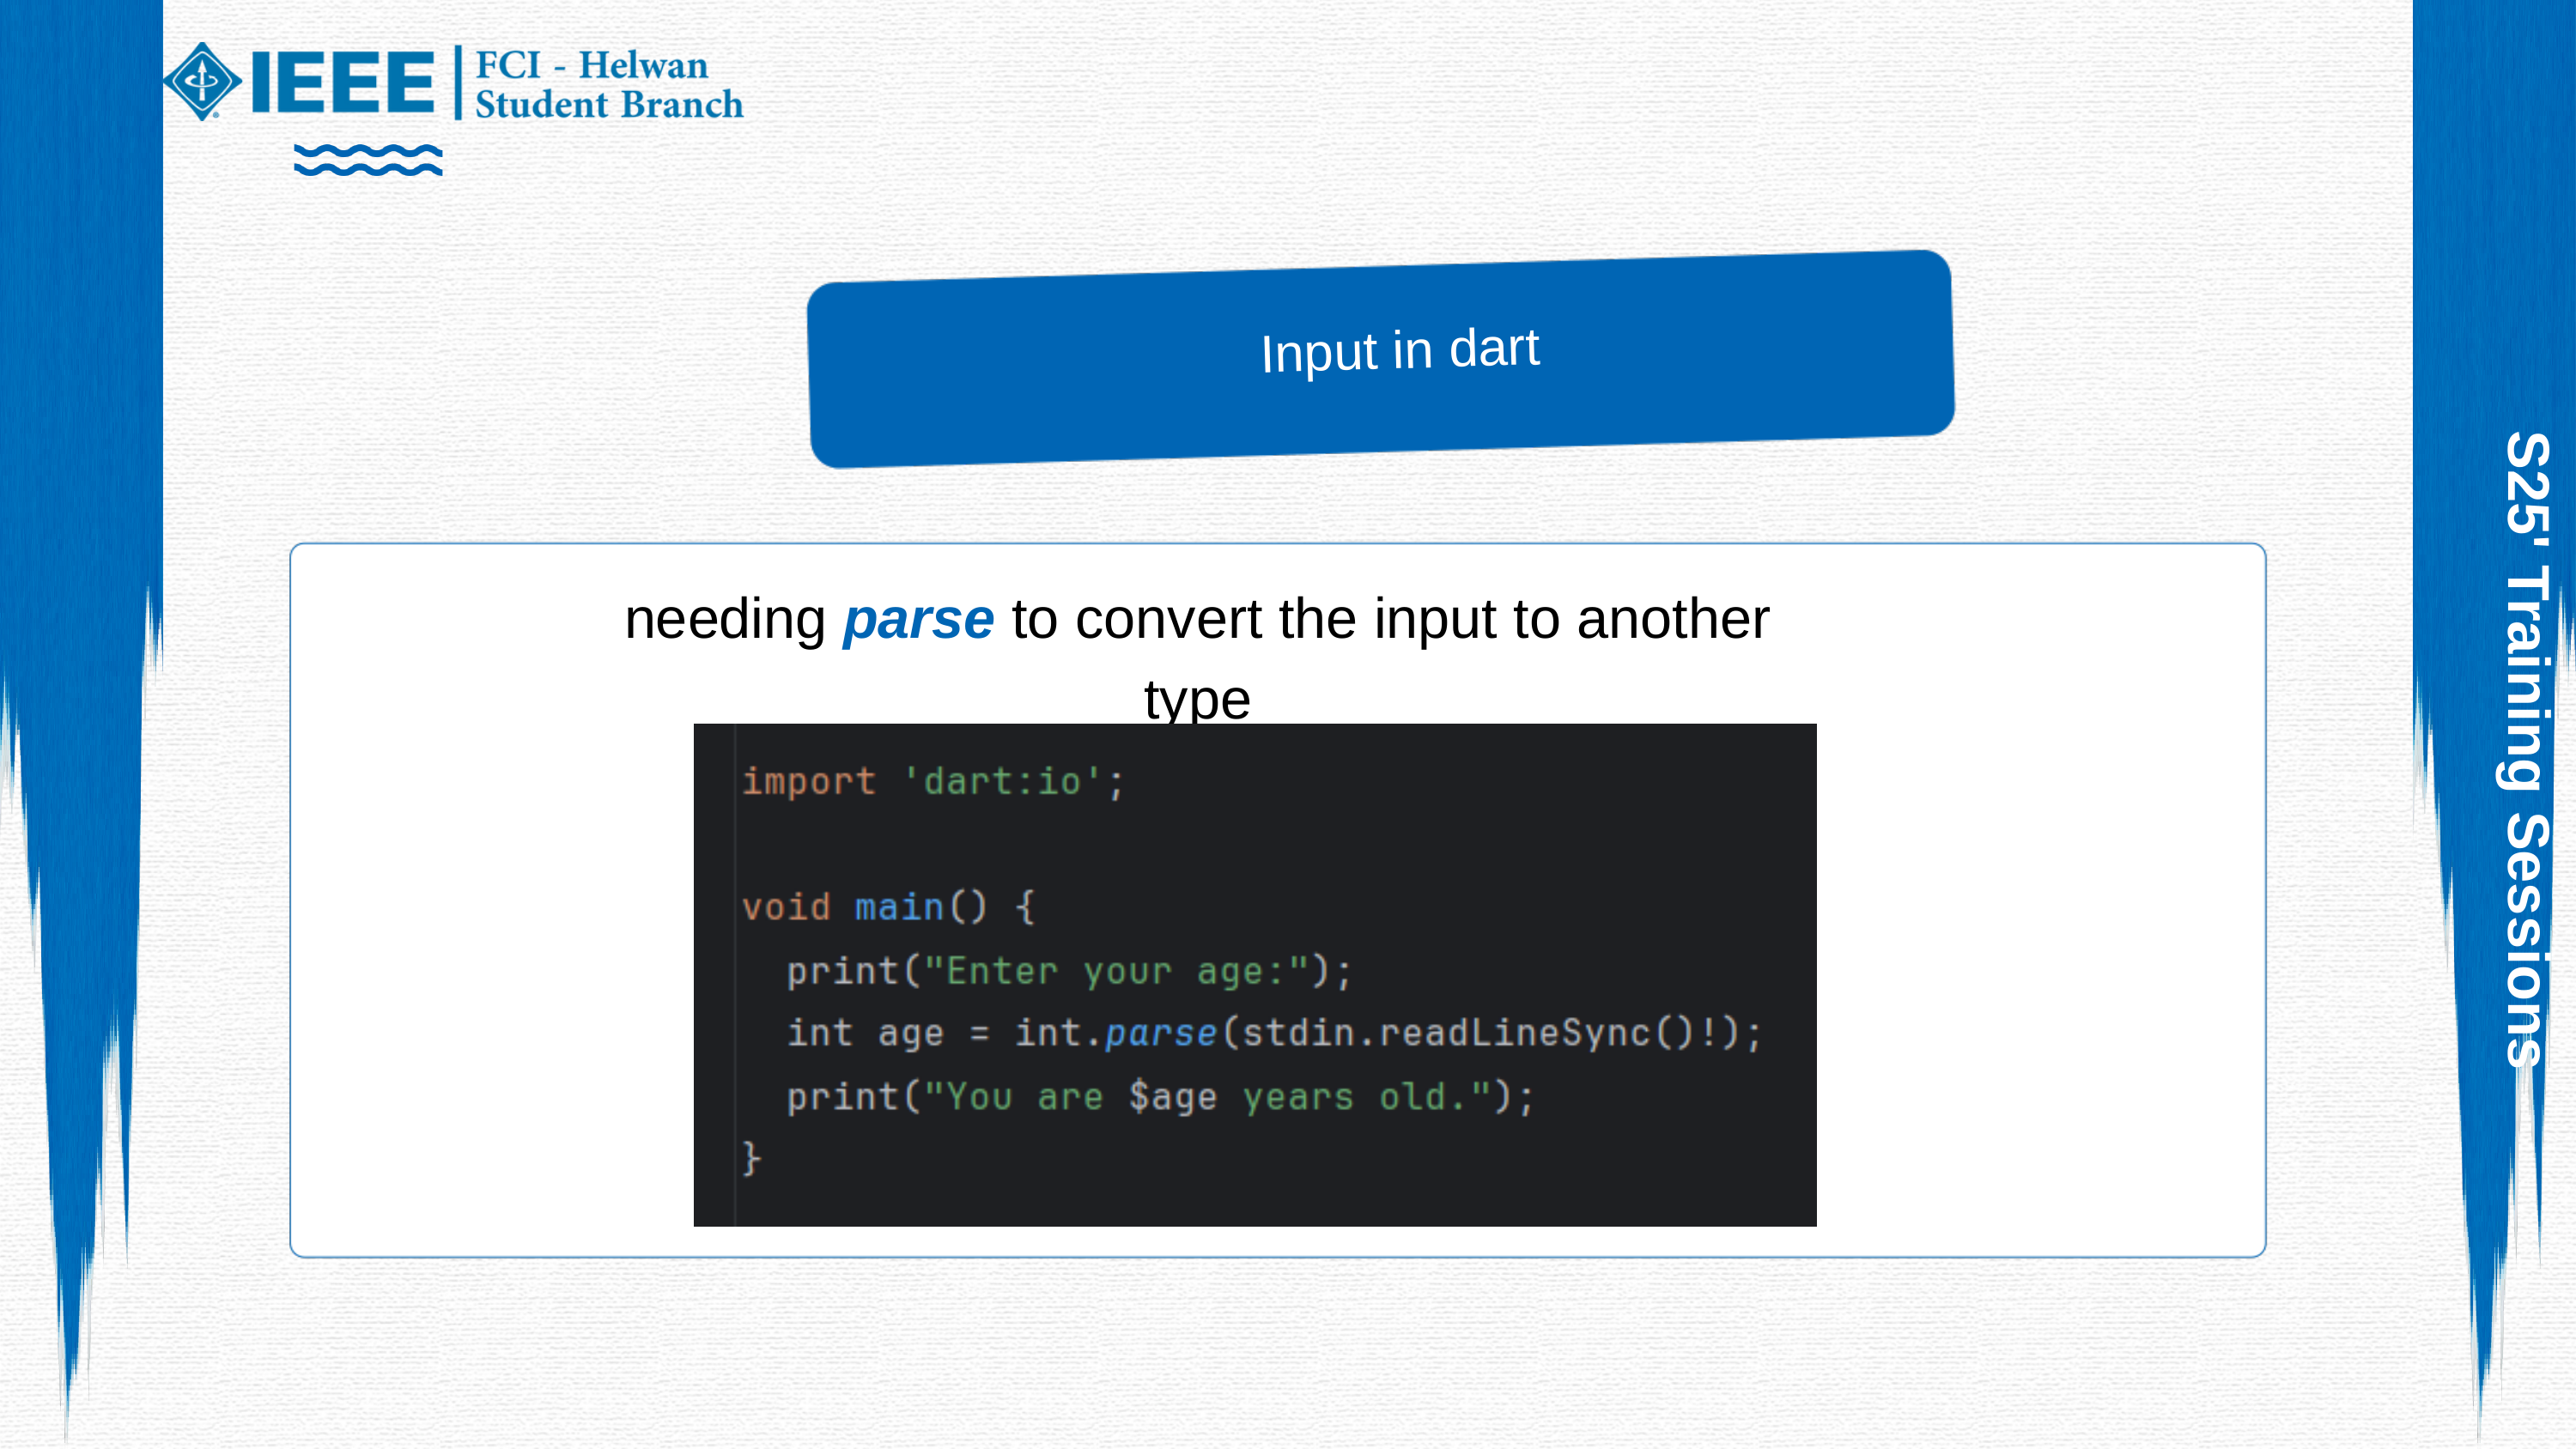

Input in dart

needing parse to convert the input to another type

S25' Training Sessions